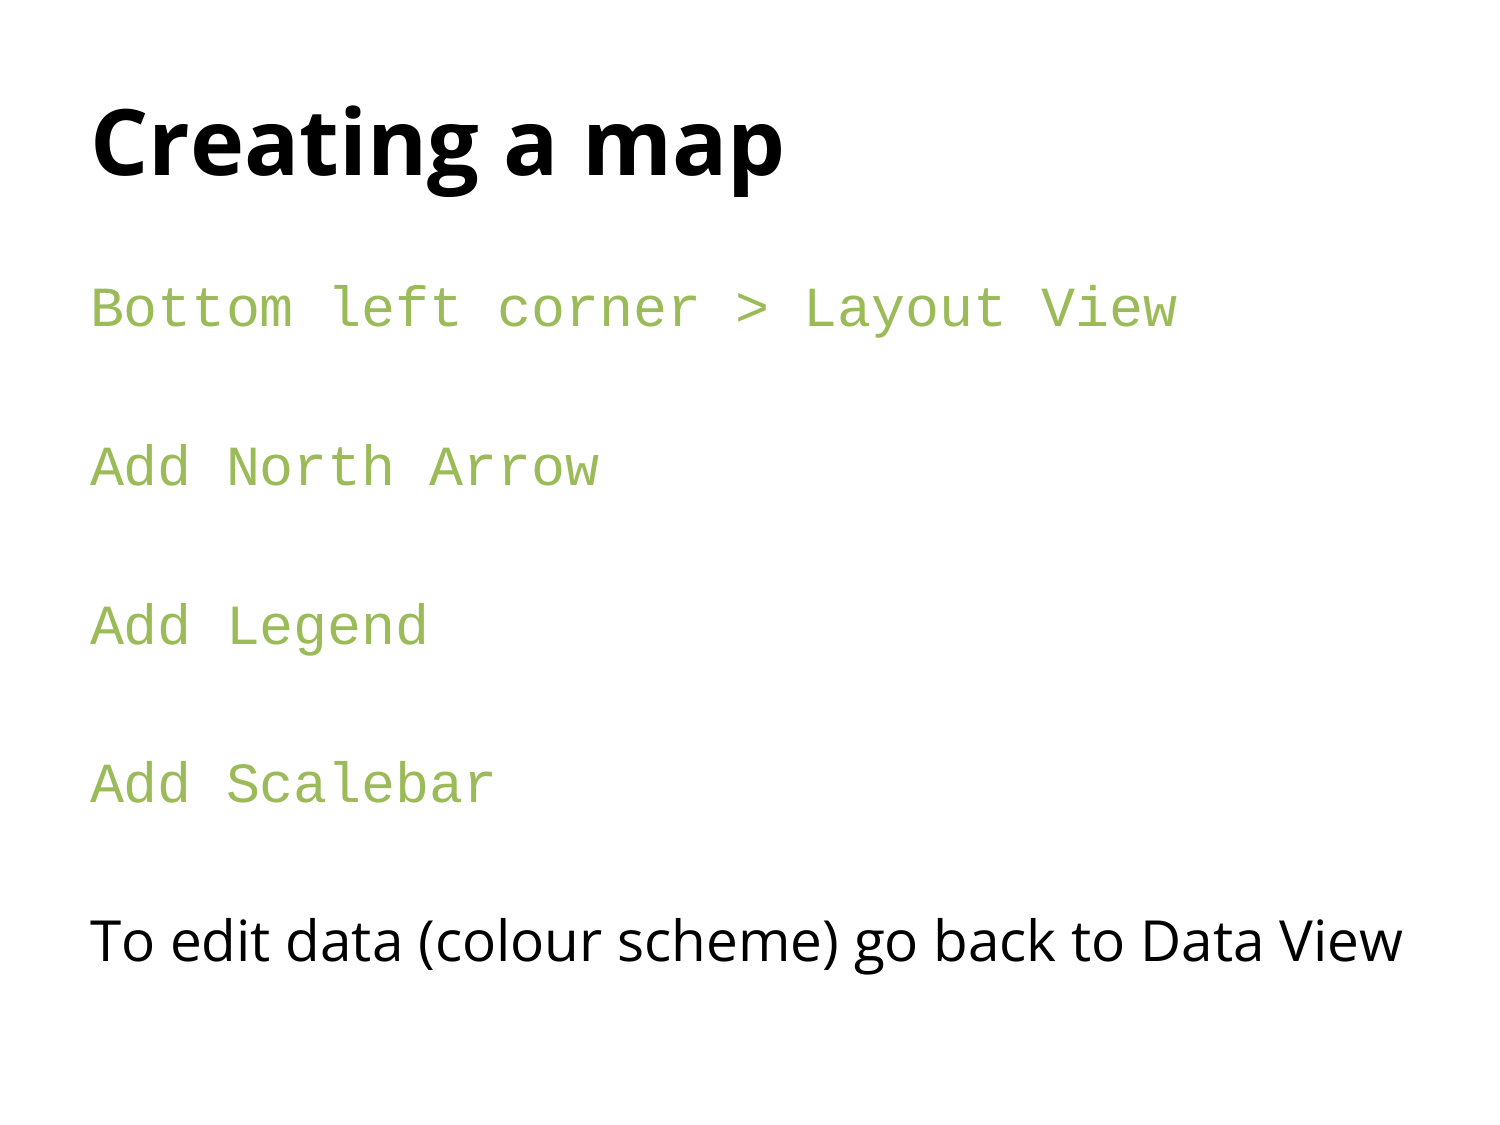

# Creating a map
Bottom left corner > Layout View

Add North Arrow

Add Legend

Add Scalebar

To edit data (colour scheme) go back to Data View